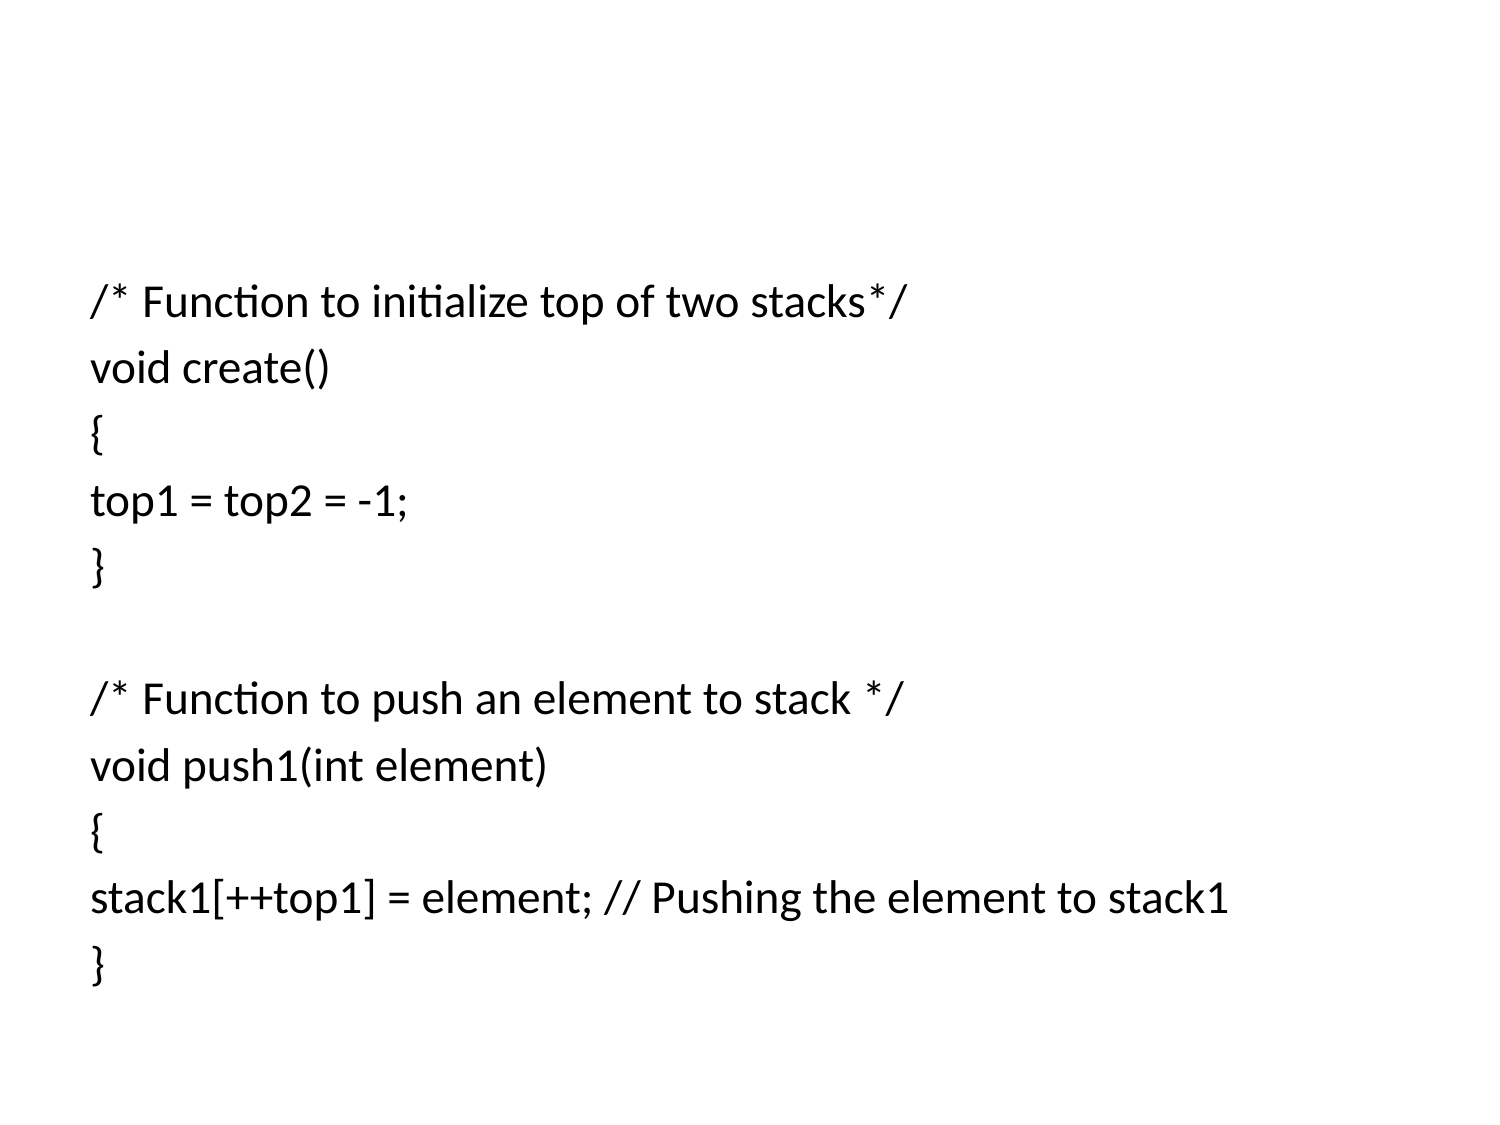

#
/* Function to initialize top of two stacks*/
void create()
{
top1 = top2 = -1;
}

/* Function to push an element to stack */
void push1(int element)
{
stack1[++top1] = element; // Pushing the element to stack1
}